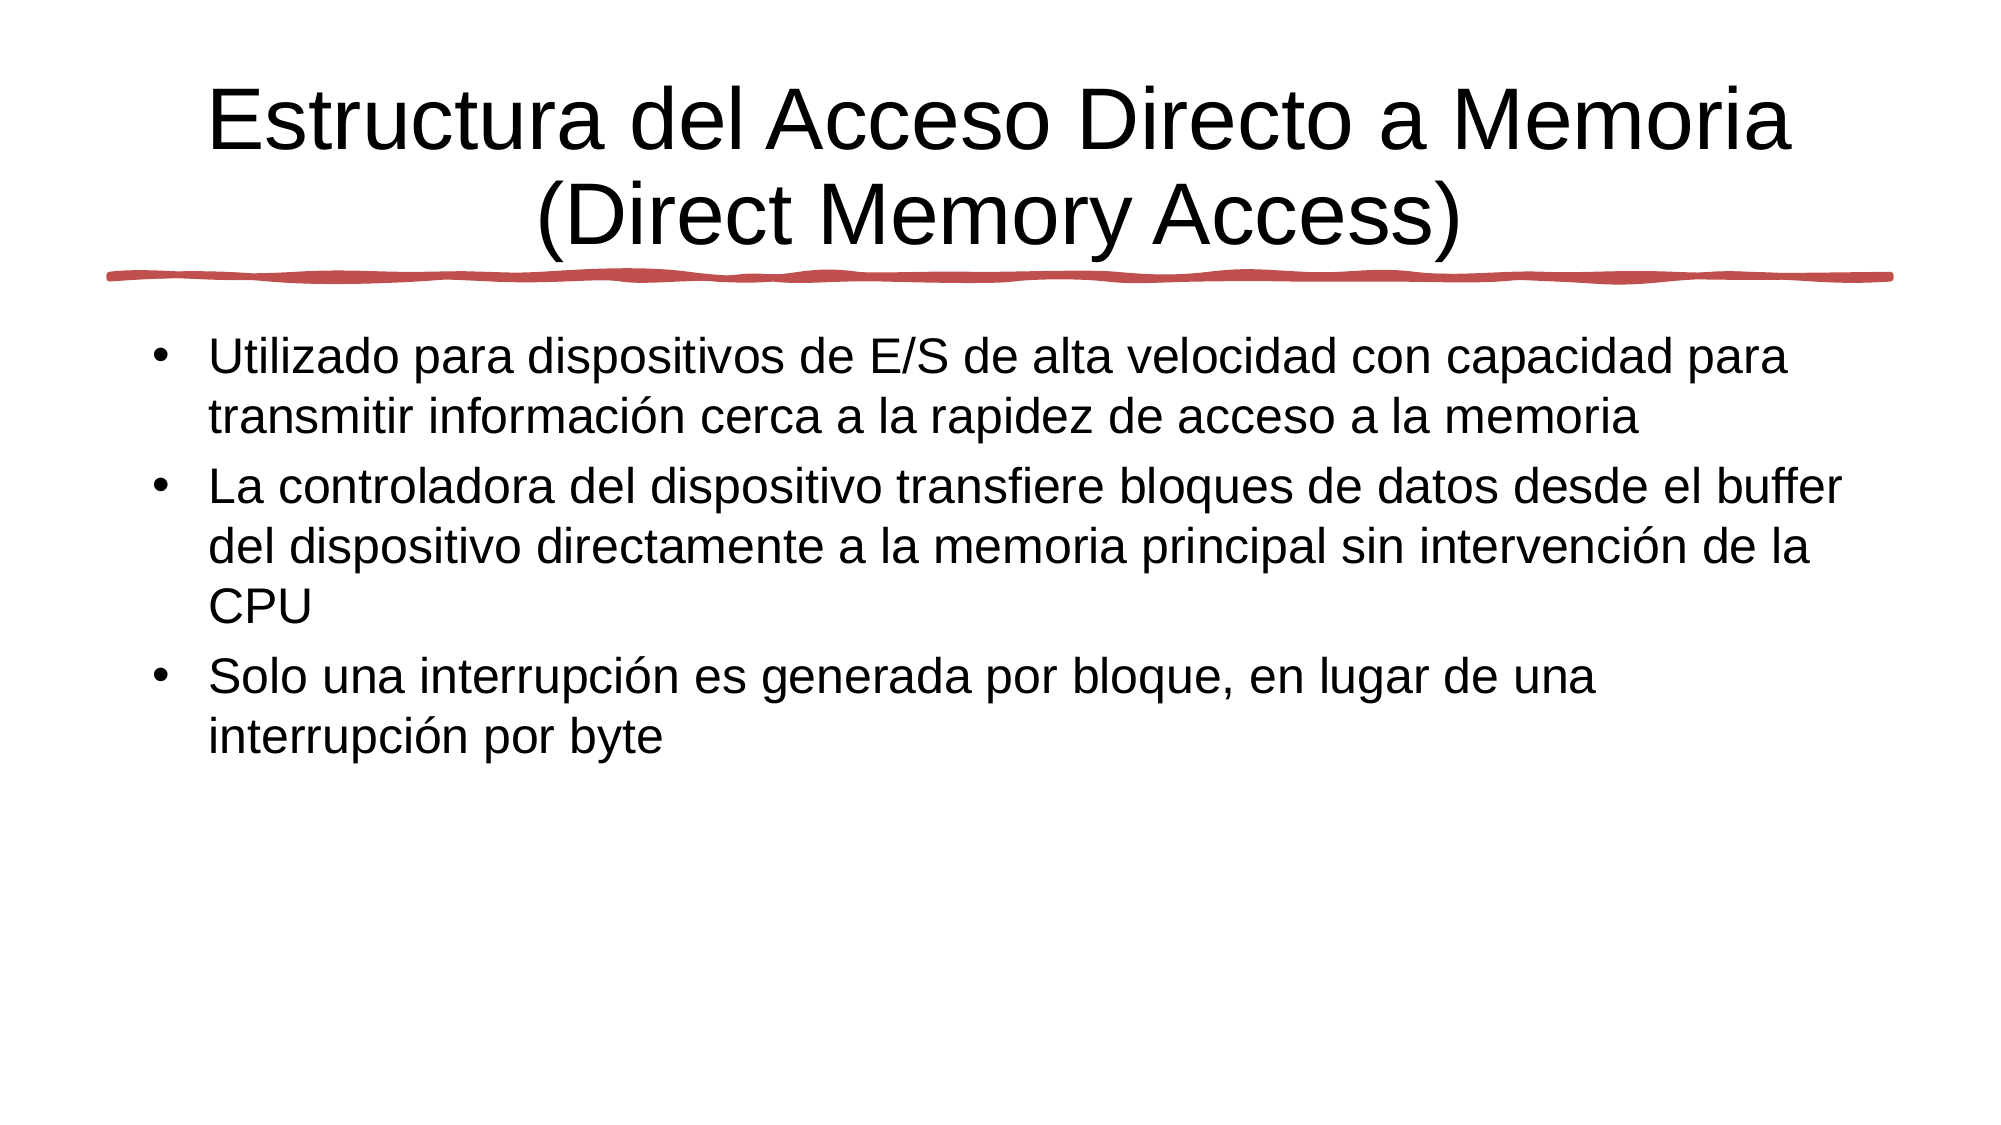

# Estructura del Acceso Directo a Memoria (Direct Memory Access)

Utilizado para dispositivos de E/S de alta velocidad con capacidad para transmitir información cerca a la rapidez de acceso a la memoria
La controladora del dispositivo transfiere bloques de datos desde el buffer del dispositivo directamente a la memoria principal sin intervención de la CPU
Solo una interrupción es generada por bloque, en lugar de una interrupción por byte